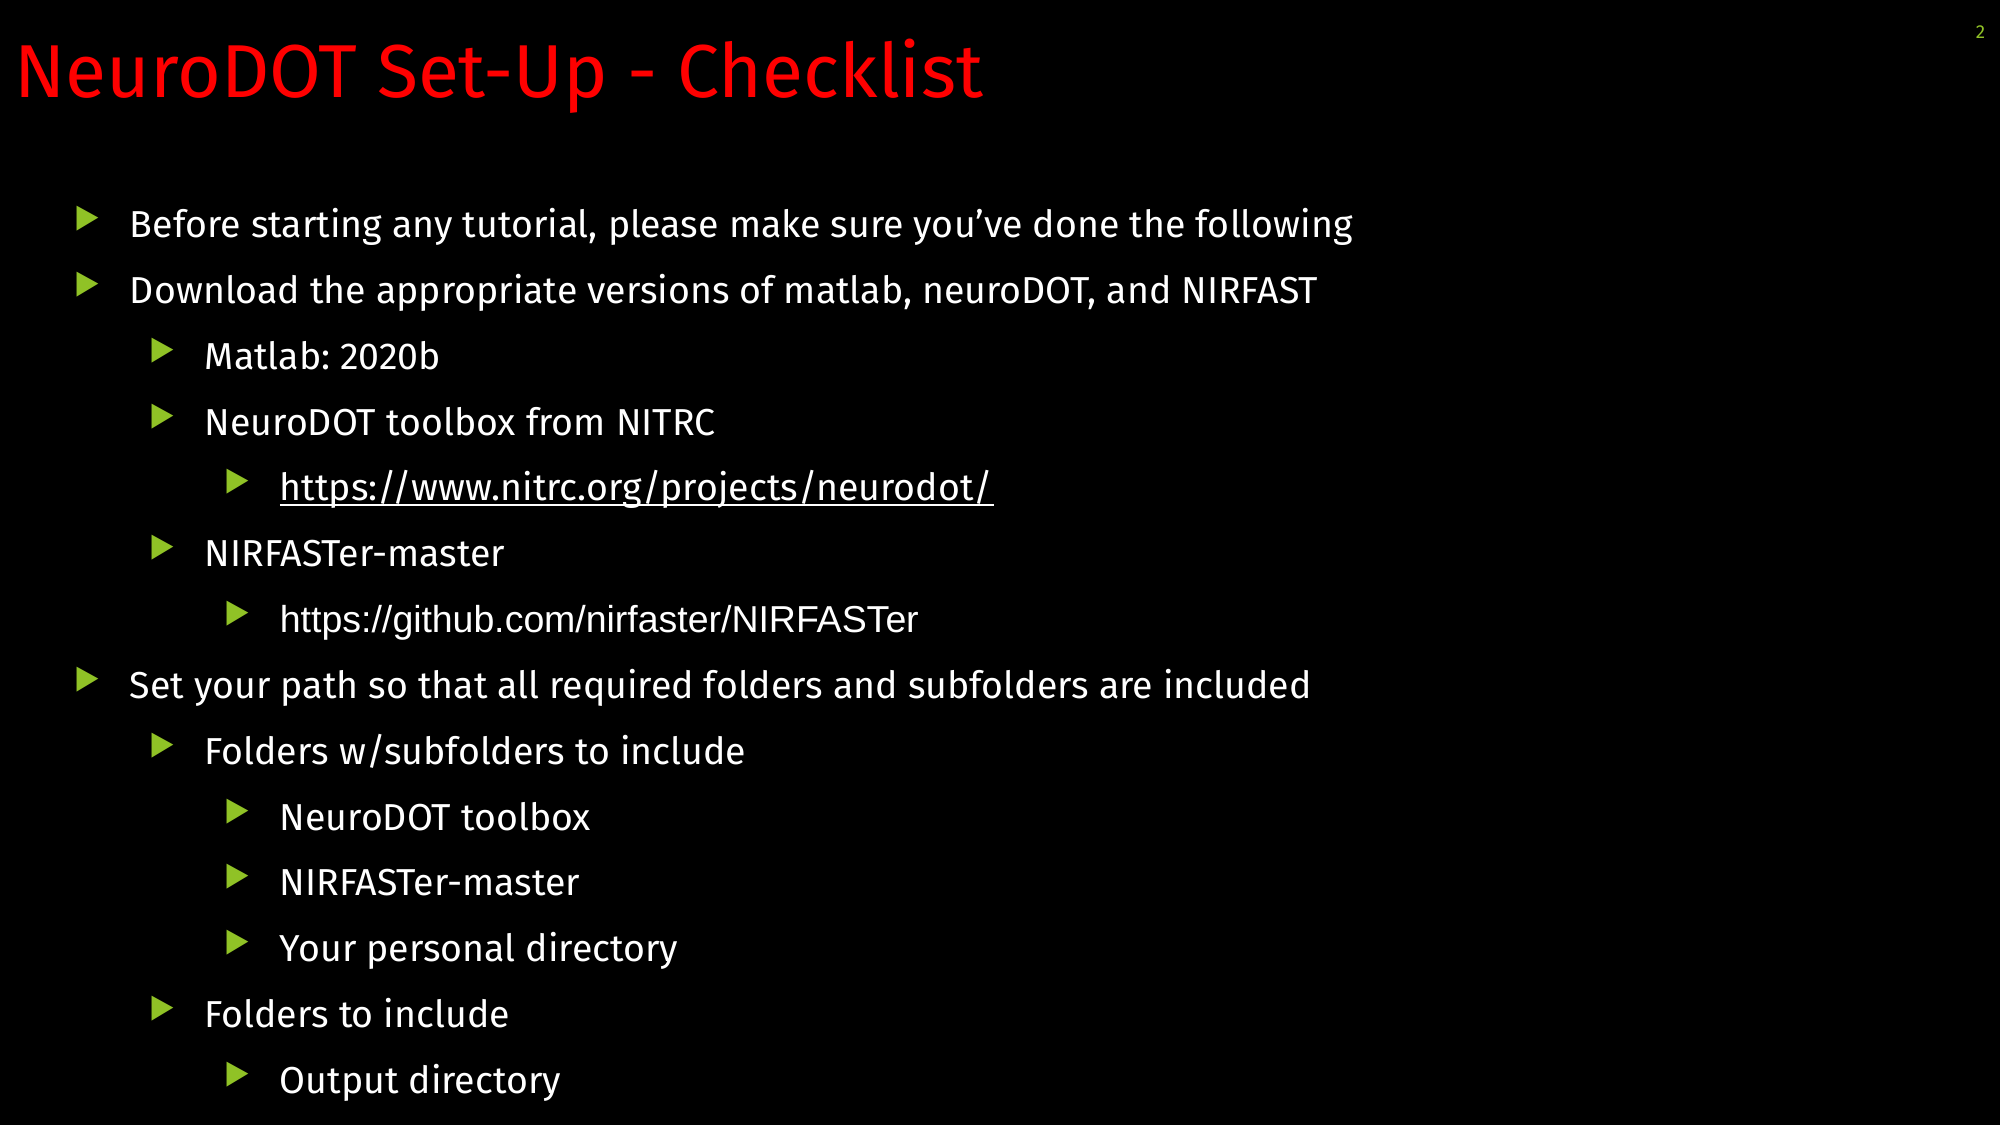

NeuroDOT Set-Up - Checklist
2
Before starting any tutorial, please make sure you’ve done the following
Download the appropriate versions of matlab, neuroDOT, and NIRFAST
Matlab: 2020b
NeuroDOT toolbox from NITRC
https://www.nitrc.org/projects/neurodot/
NIRFASTer-master
https://github.com/nirfaster/NIRFASTer
Set your path so that all required folders and subfolders are included
Folders w/subfolders to include
NeuroDOT toolbox
NIRFASTer-master
Your personal directory
Folders to include
Output directory